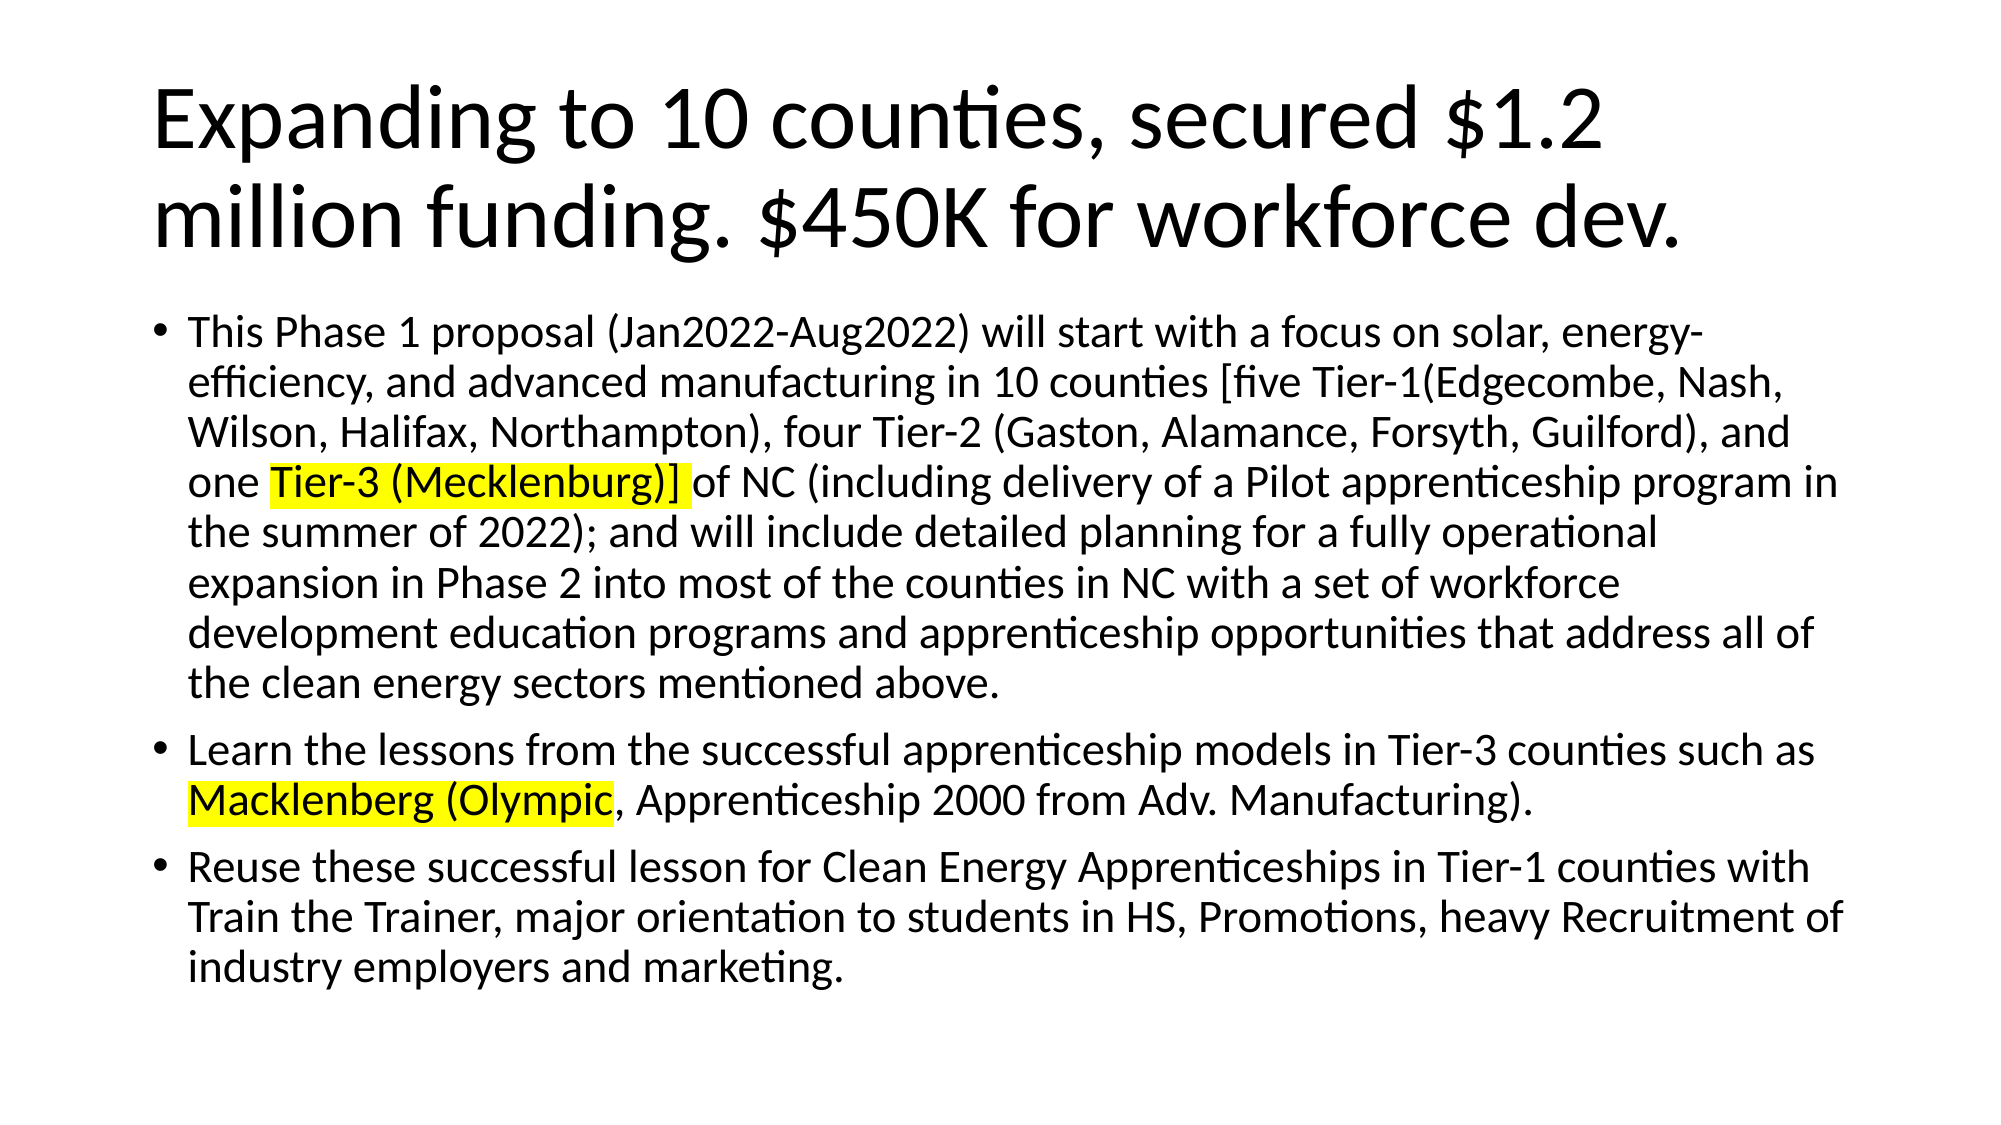

# Expanding to 10 counties, secured $1.2 million funding. $450K for workforce dev.
This Phase 1 proposal (Jan2022-Aug2022) will start with a focus on solar, energy-efficiency, and advanced manufacturing in 10 counties [five Tier-1(Edgecombe, Nash, Wilson, Halifax, Northampton), four Tier-2 (Gaston, Alamance, Forsyth, Guilford), and one Tier-3 (Mecklenburg)] of NC (including delivery of a Pilot apprenticeship program in the summer of 2022); and will include detailed planning for a fully operational expansion in Phase 2 into most of the counties in NC with a set of workforce development education programs and apprenticeship opportunities that address all of the clean energy sectors mentioned above.
Learn the lessons from the successful apprenticeship models in Tier-3 counties such as Macklenberg (Olympic, Apprenticeship 2000 from Adv. Manufacturing).
Reuse these successful lesson for Clean Energy Apprenticeships in Tier-1 counties with Train the Trainer, major orientation to students in HS, Promotions, heavy Recruitment of industry employers and marketing.